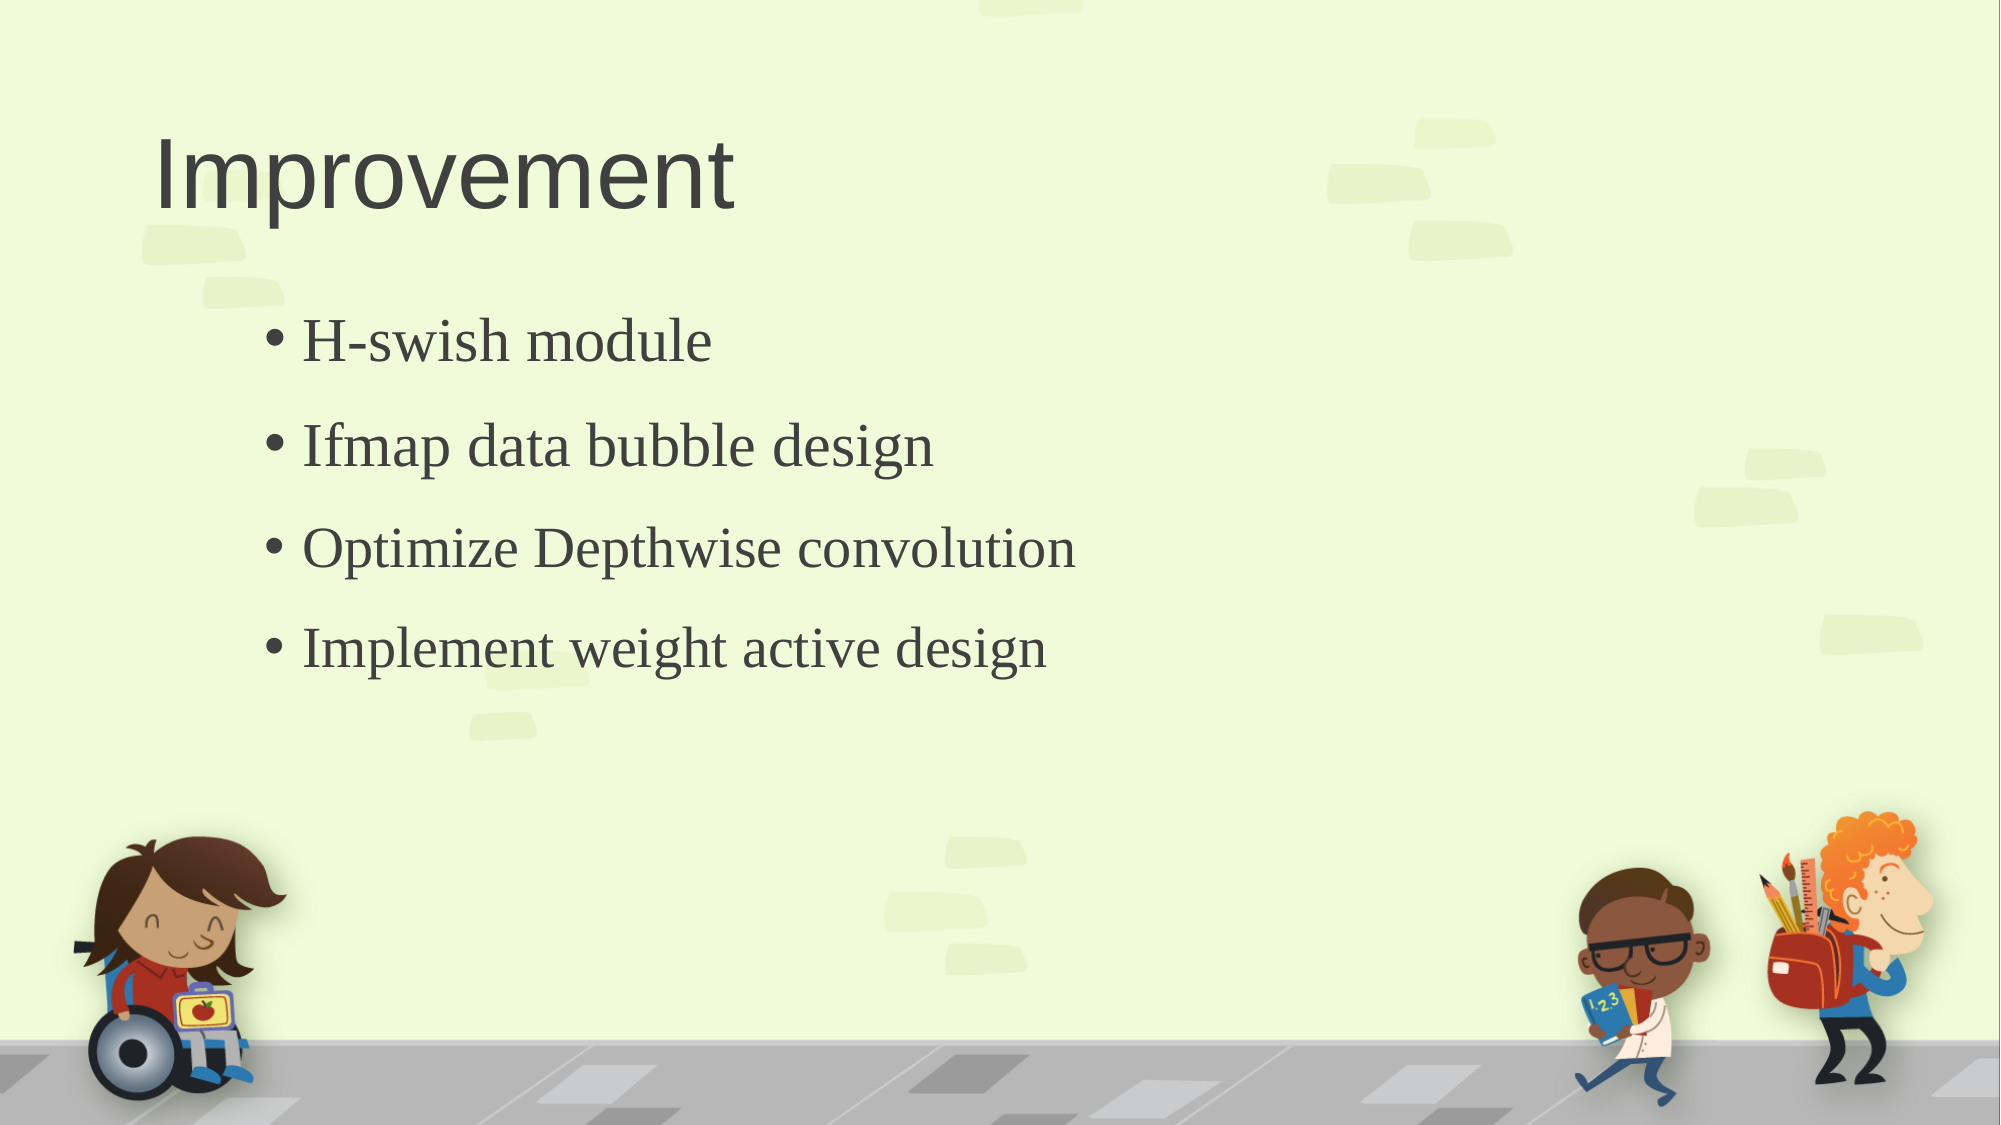

# Improvement
H-swish module
Ifmap data bubble design
Optimize Depthwise convolution
Implement weight active design